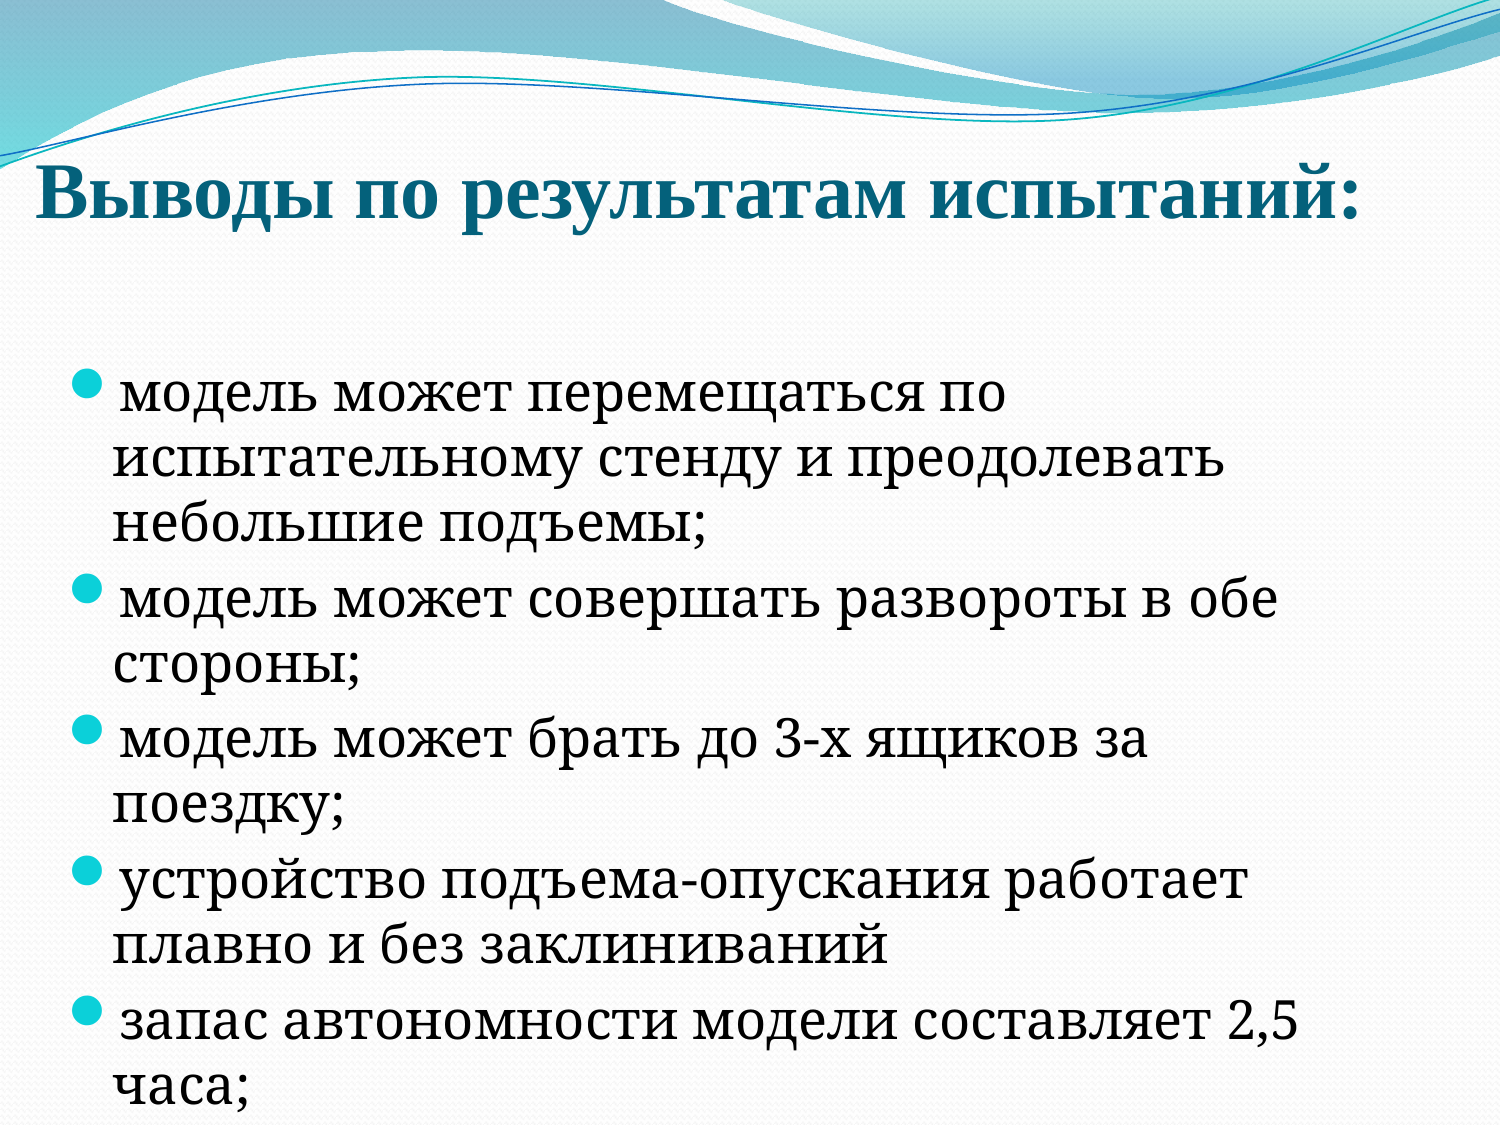

# Выводы по результатам испытаний:
модель может перемещаться по испытательному стенду и преодолевать небольшие подъемы;
модель может совершать развороты в обе стороны;
модель может брать до 3-х ящиков за поездку;
устройство подъема-опускания работает плавно и без заклиниваний
запас автономности модели составляет 2,5 часа;
вся система работает корректно